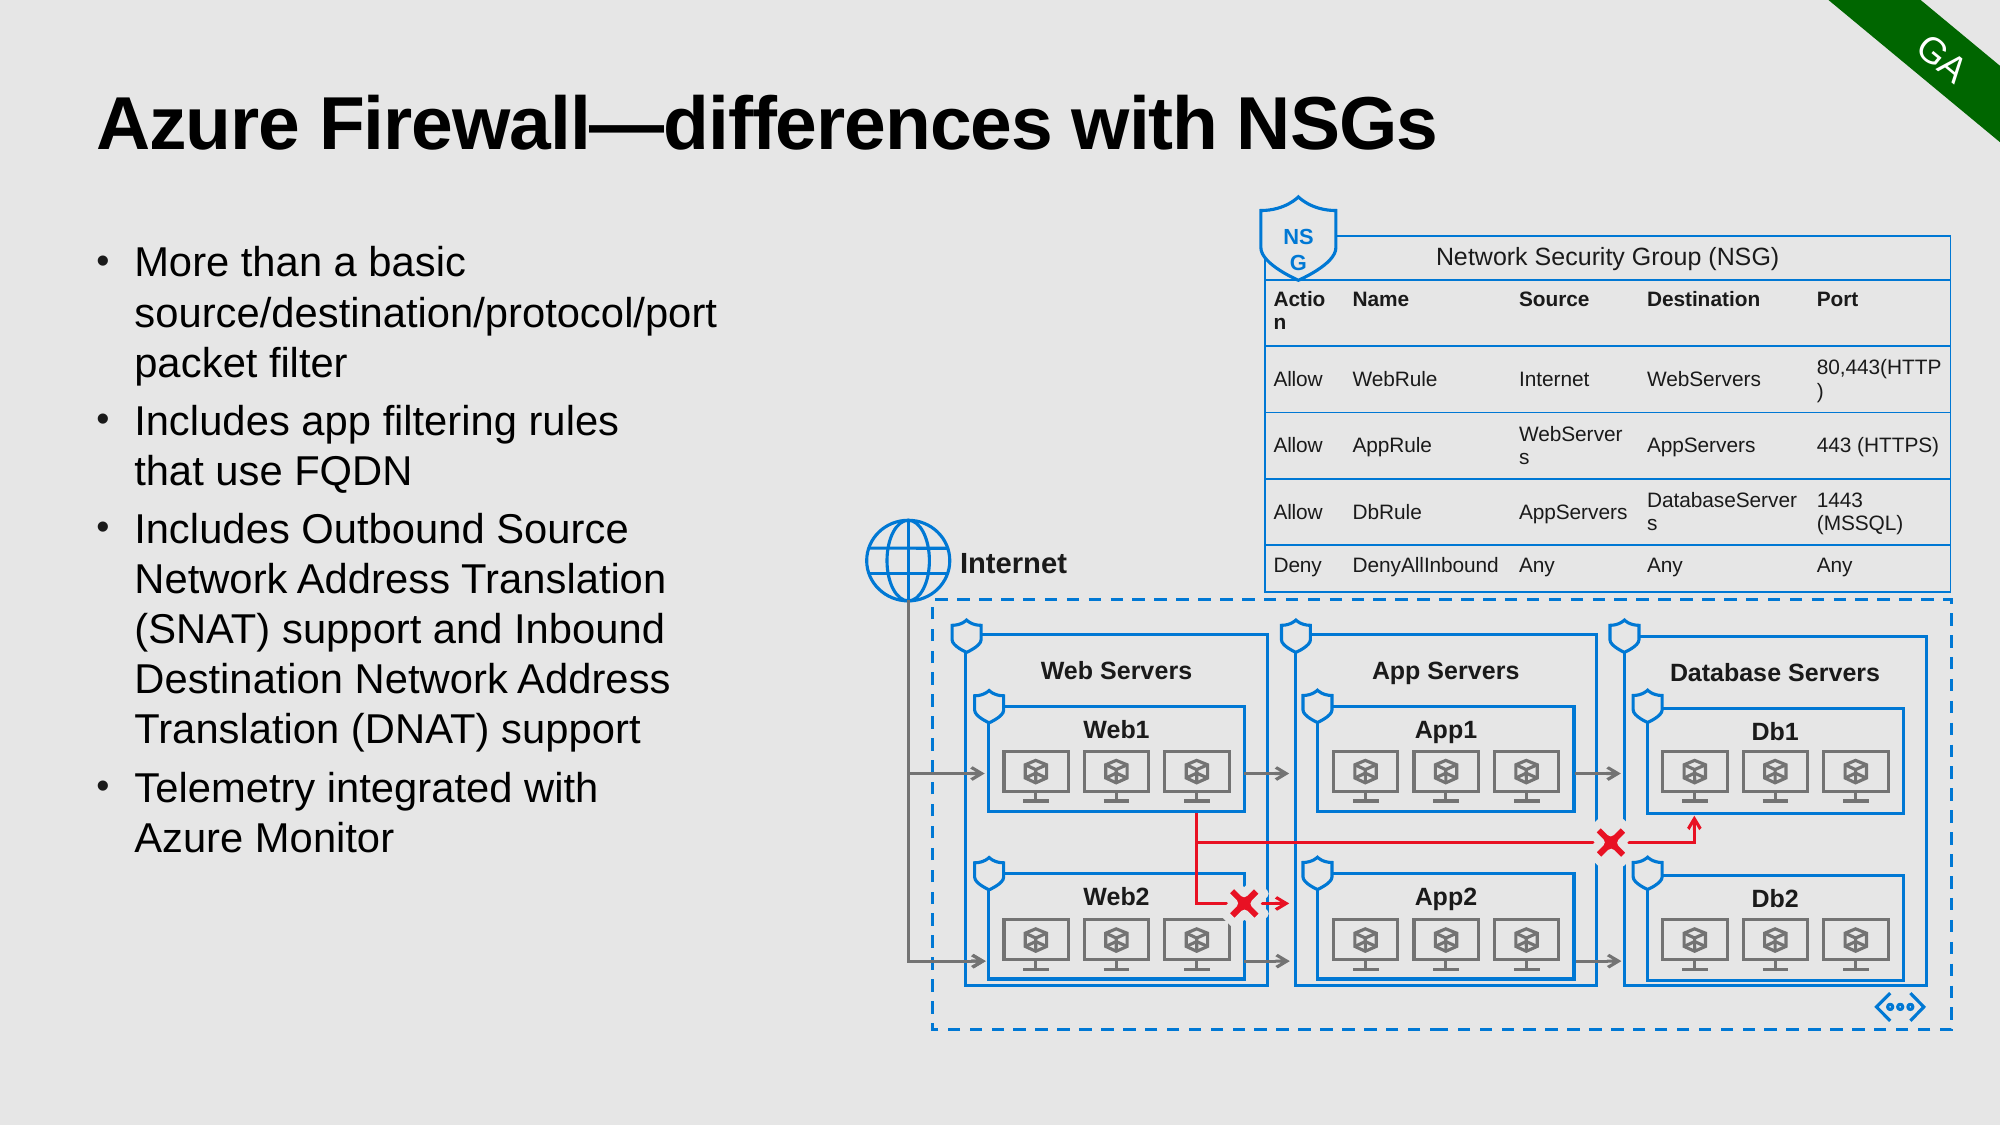

GA
# Azure Firewall—differences with NSGs
NSG
More than a basic source/destination/protocol/port
packet filter
Includes app filtering rules
that use FQDN
Includes Outbound Source
Network Address Translation
(SNAT) support and Inbound Destination Network Address Translation (DNAT) support
Telemetry integrated with
Azure Monitor
| Network Security Group (NSG) |  |  |  |  |
| --- | --- | --- | --- | --- |
| Action | Name | Source | Destination | Port |
| Allow | WebRule | Internet | WebServers | 80,443(HTTP) |
| Allow | AppRule | WebServers | AppServers | 443 (HTTPS) |
| Allow | DbRule | AppServers | DatabaseServers | 1443 (MSSQL) |
| Deny | DenyAllInbound | Any | Any | Any |

Internet

Web Servers
App Servers
Database Servers

Web1
App1
Db1

Web2
App2
Db2